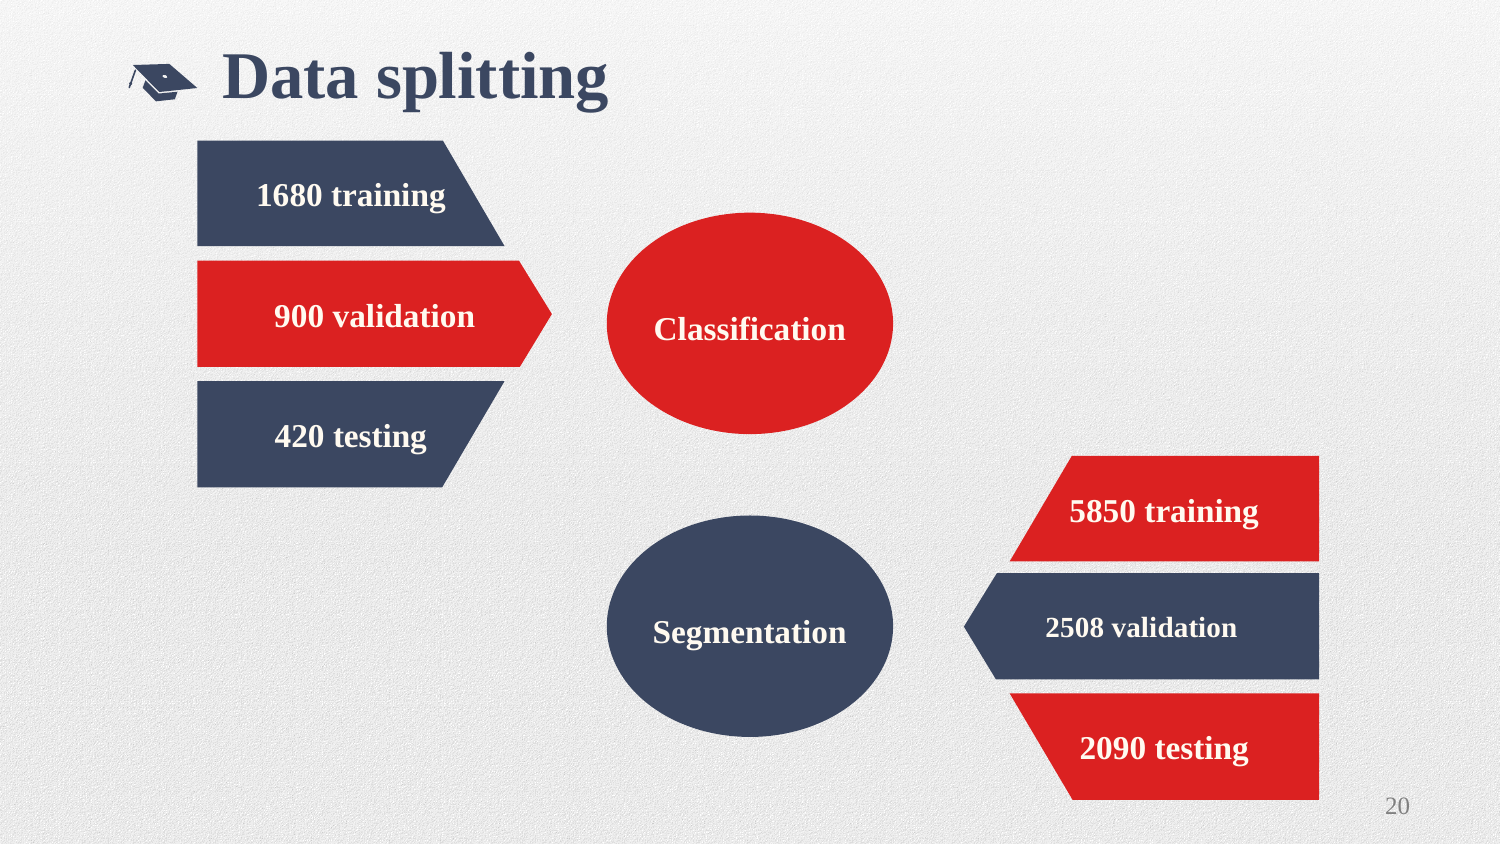

Data splitting

1680 training
Classification
900 validation
420 testing
5850 training
Segmentation
2508 validation
2090 testing
20